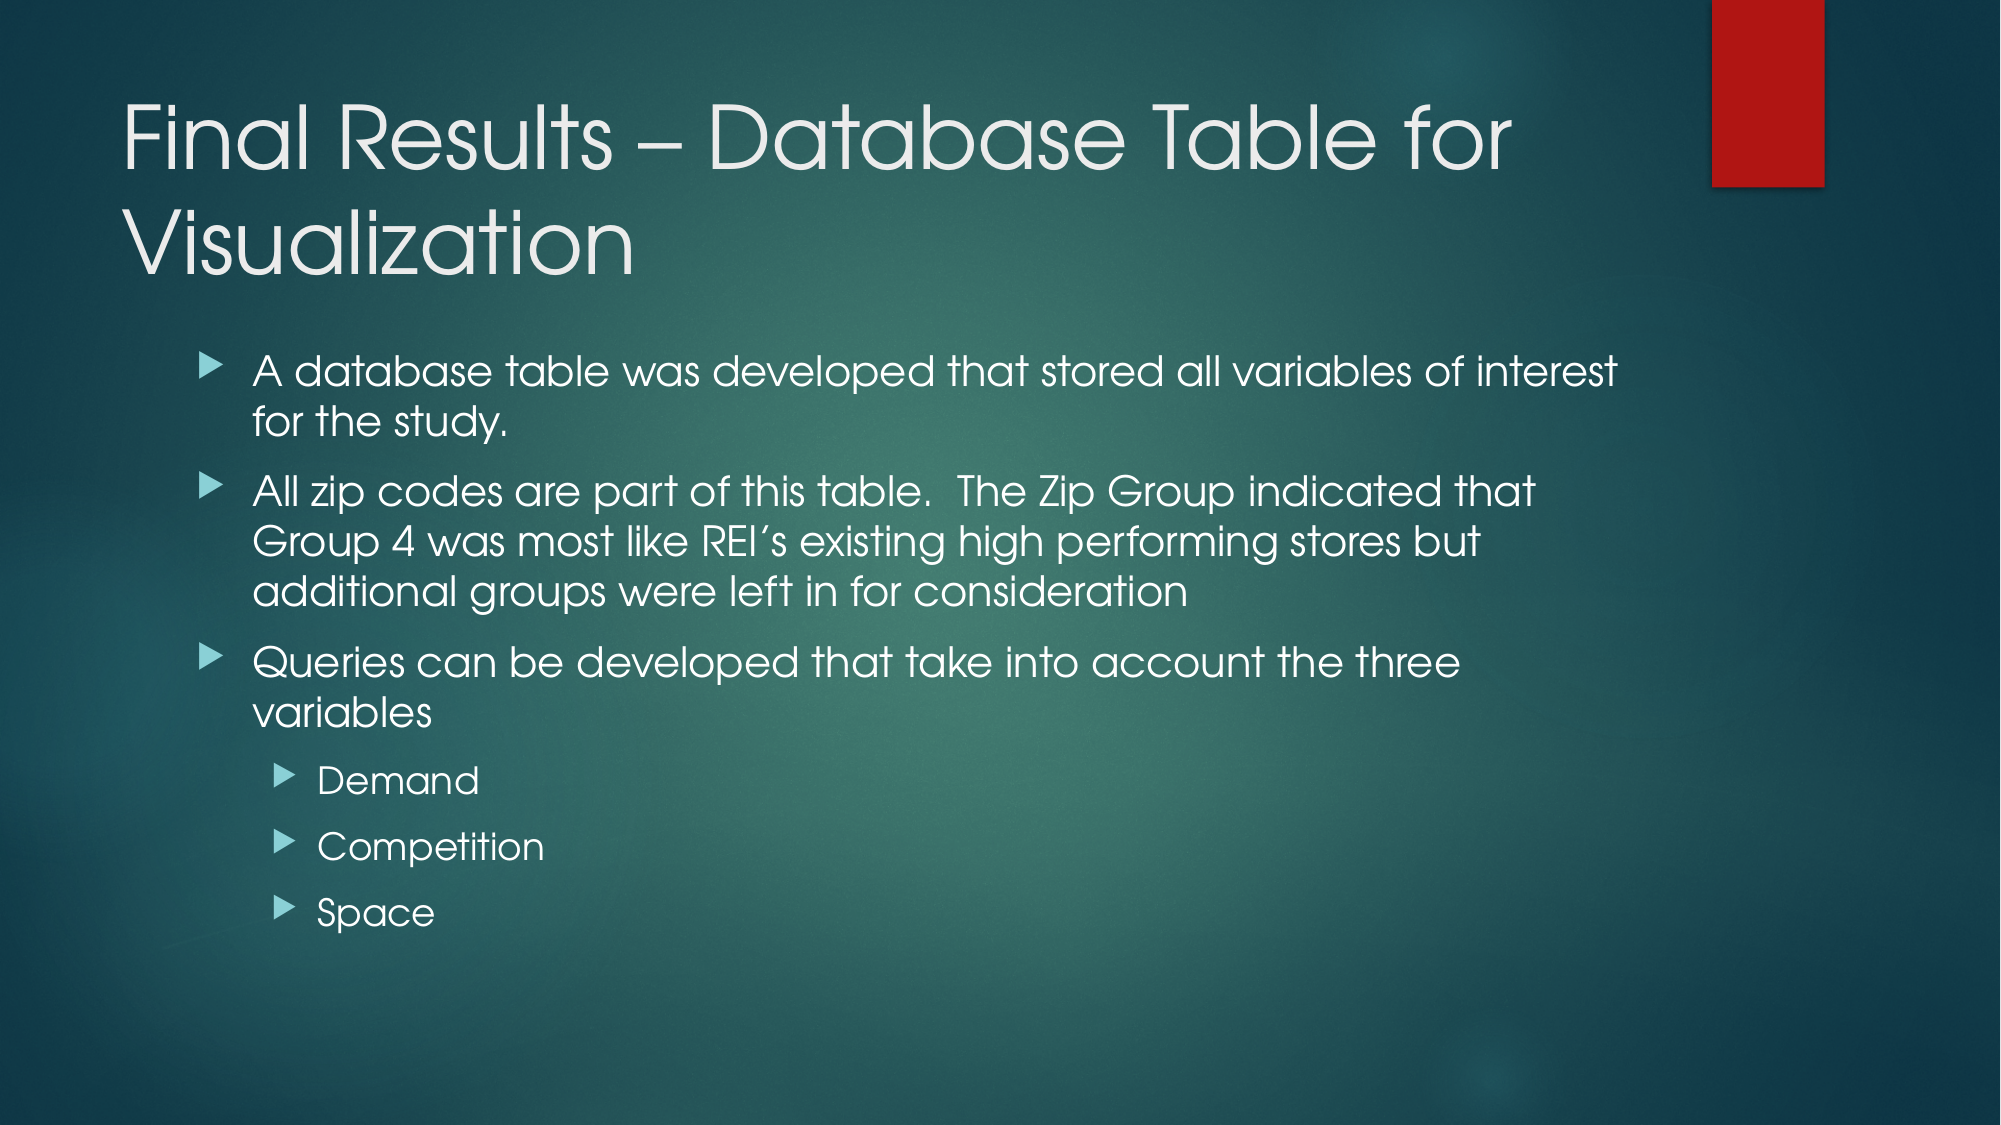

# Final Results – Database Table for Visualization
A database table was developed that stored all variables of interest for the study.
All zip codes are part of this table.  The Zip Group indicated that Group 4 was most like REI’s existing high performing stores but additional groups were left in for consideration
Queries can be developed that take into account the three variables
Demand
Competition
Space